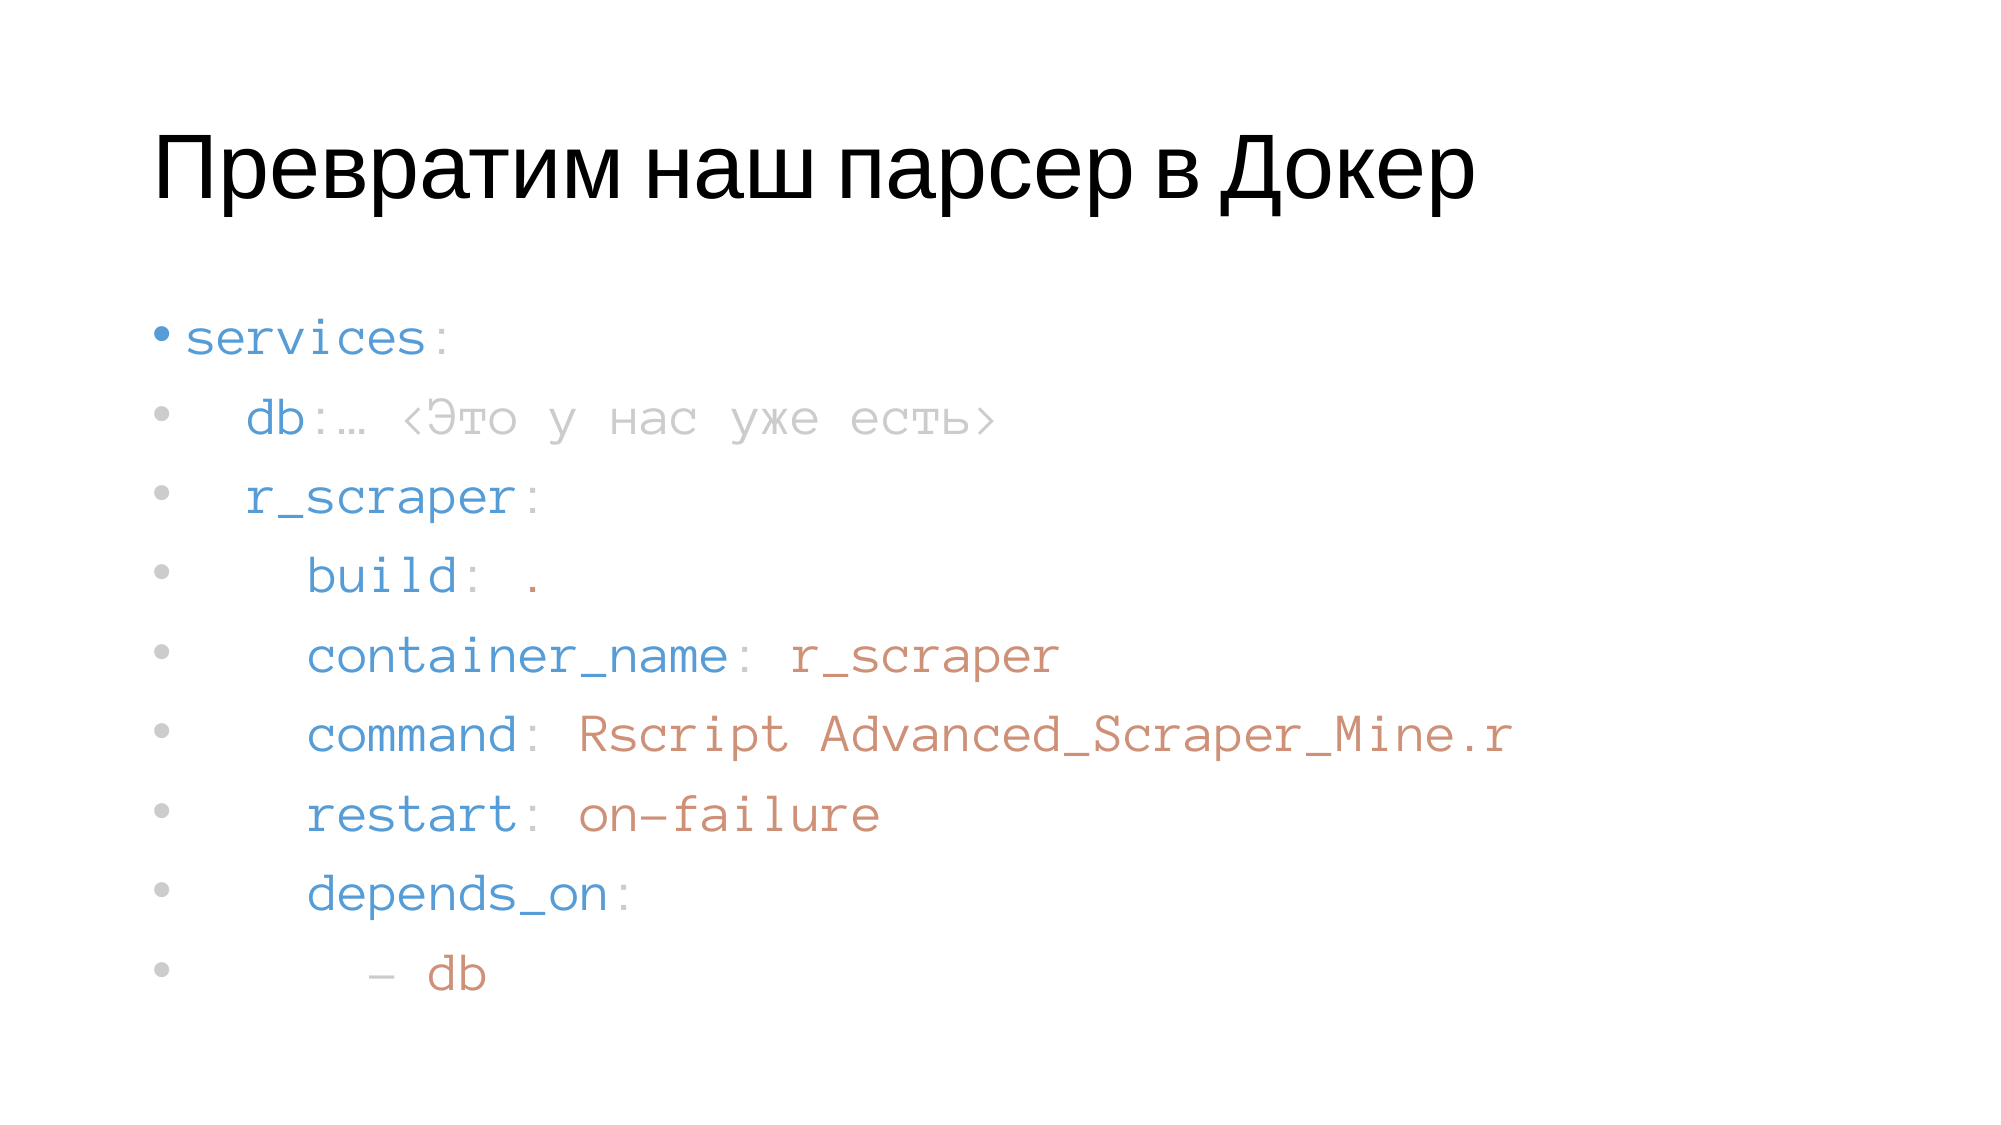

# Превратим наш парсер в Докер
services:
  db:… <Это у нас уже есть>
  r_scraper:
    build: .
    container_name: r_scraper
    command: Rscript Advanced_Scraper_Mine.r
    restart: on-failure
    depends_on:
      - db